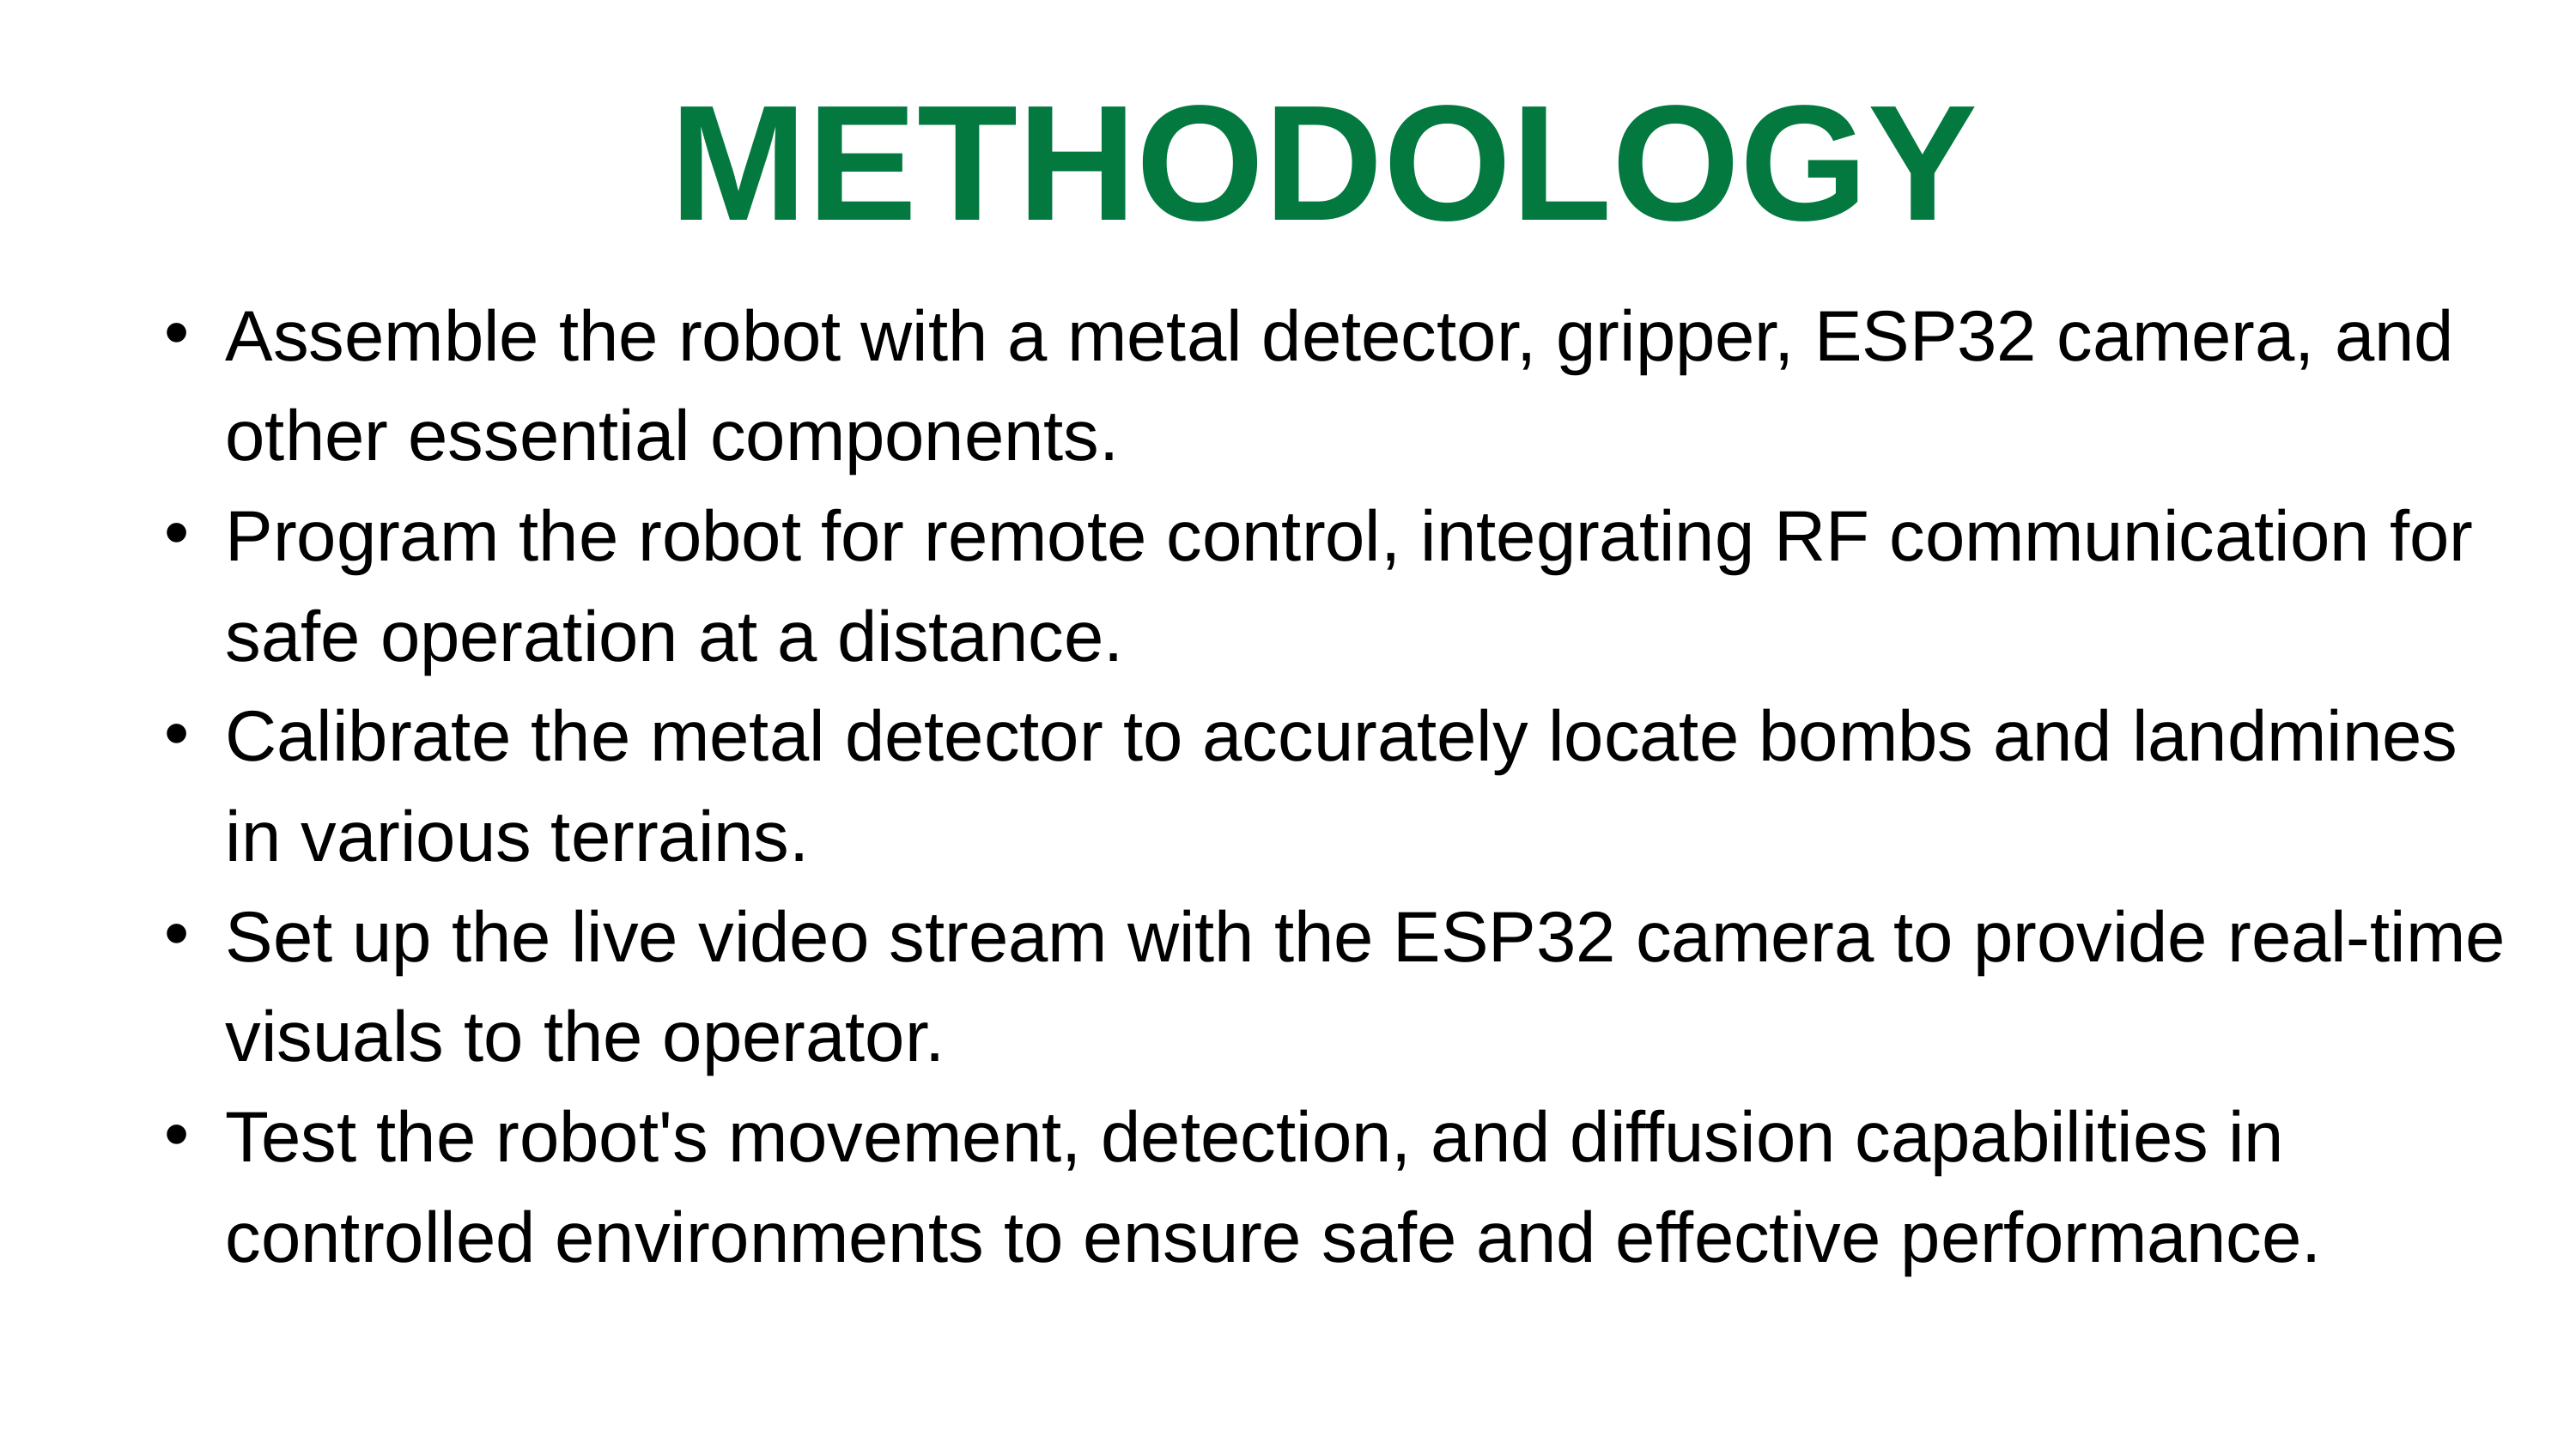

METHODOLOGY
Assemble the robot with a metal detector, gripper, ESP32 camera, and other essential components.
Program the robot for remote control, integrating RF communication for safe operation at a distance.
Calibrate the metal detector to accurately locate bombs and landmines in various terrains.
Set up the live video stream with the ESP32 camera to provide real-time visuals to the operator.
Test the robot's movement, detection, and diffusion capabilities in controlled environments to ensure safe and effective performance.